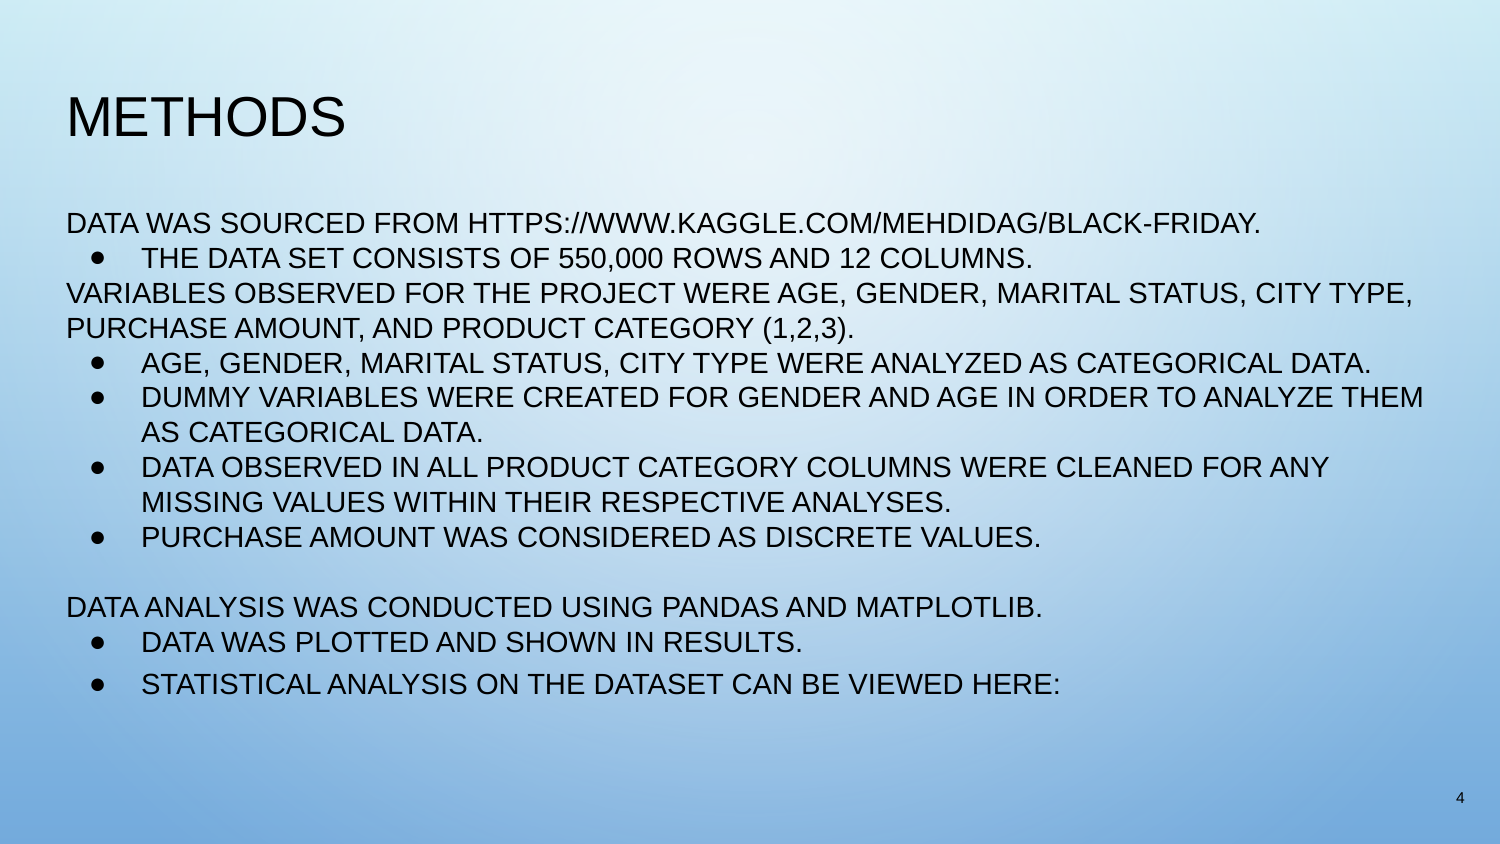

# Methods
Data was sourced from https://www.kaggle.com/mehdidag/black-friday.
The data set consists of 550,000 rows and 12 columns.
Variables observed for the project were age, gender, marital status, city type, purchase amount, and product category (1,2,3).
Age, gender, marital status, city type were analyzed as categorical data.
Dummy variables were created for gender and age in order to analyze them as categorical data.
Data observed in all Product Category columns were cleaned for any missing values within their respective analyses.
Purchase amount was considered as discrete values.

Data analysis was conducted using Pandas and MatPlotlib.
Data was plotted and shown in results.
Statistical analysis on the dataset can be viewed here:
4